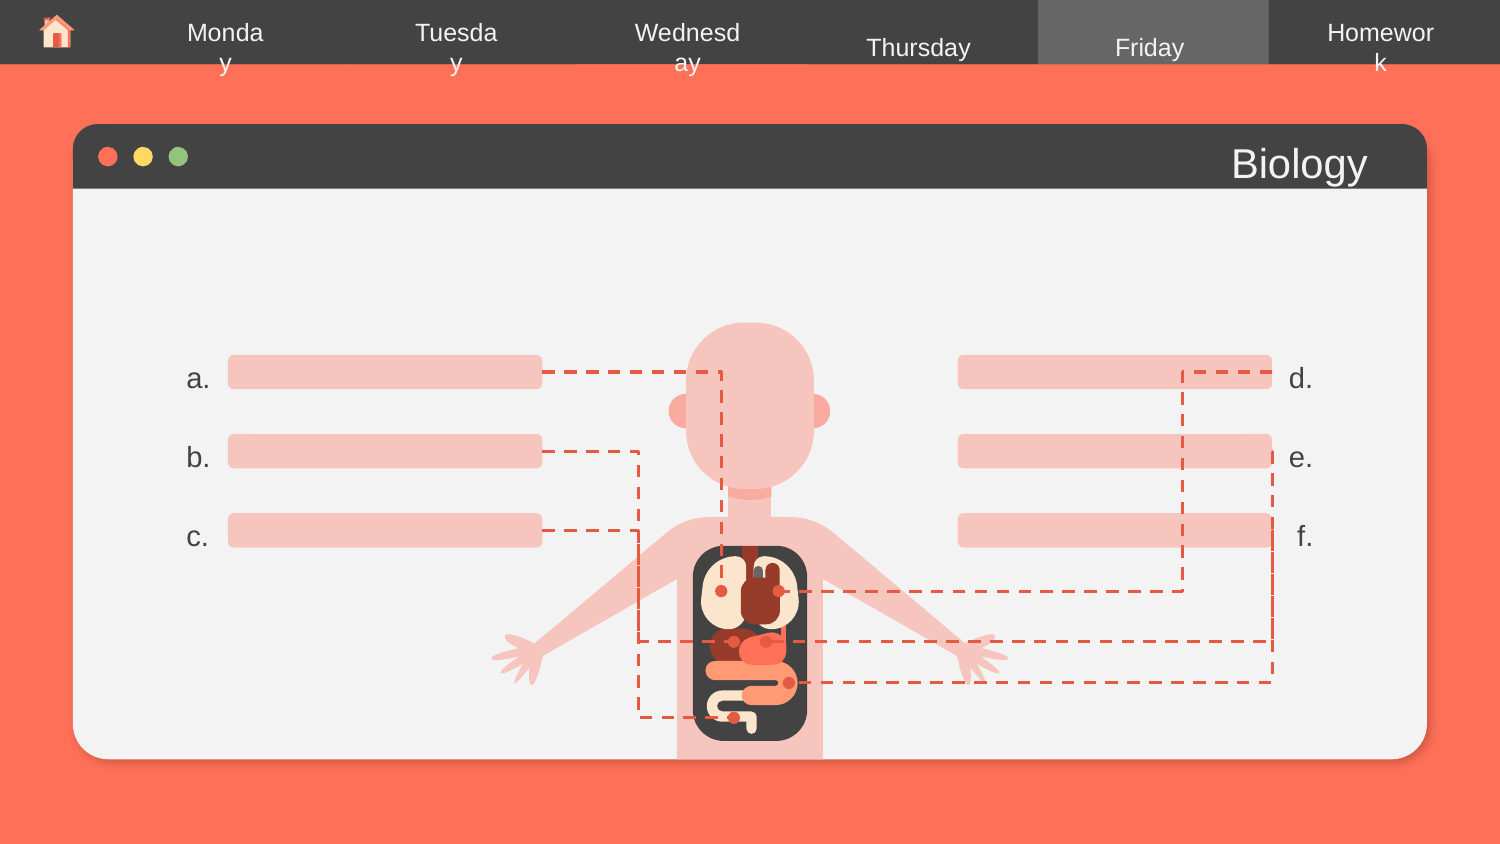

Thursday
Monday
Tuesday
Wednesday
Friday
Homework
# Biology

a.

d.

b.

e.

c.

f.